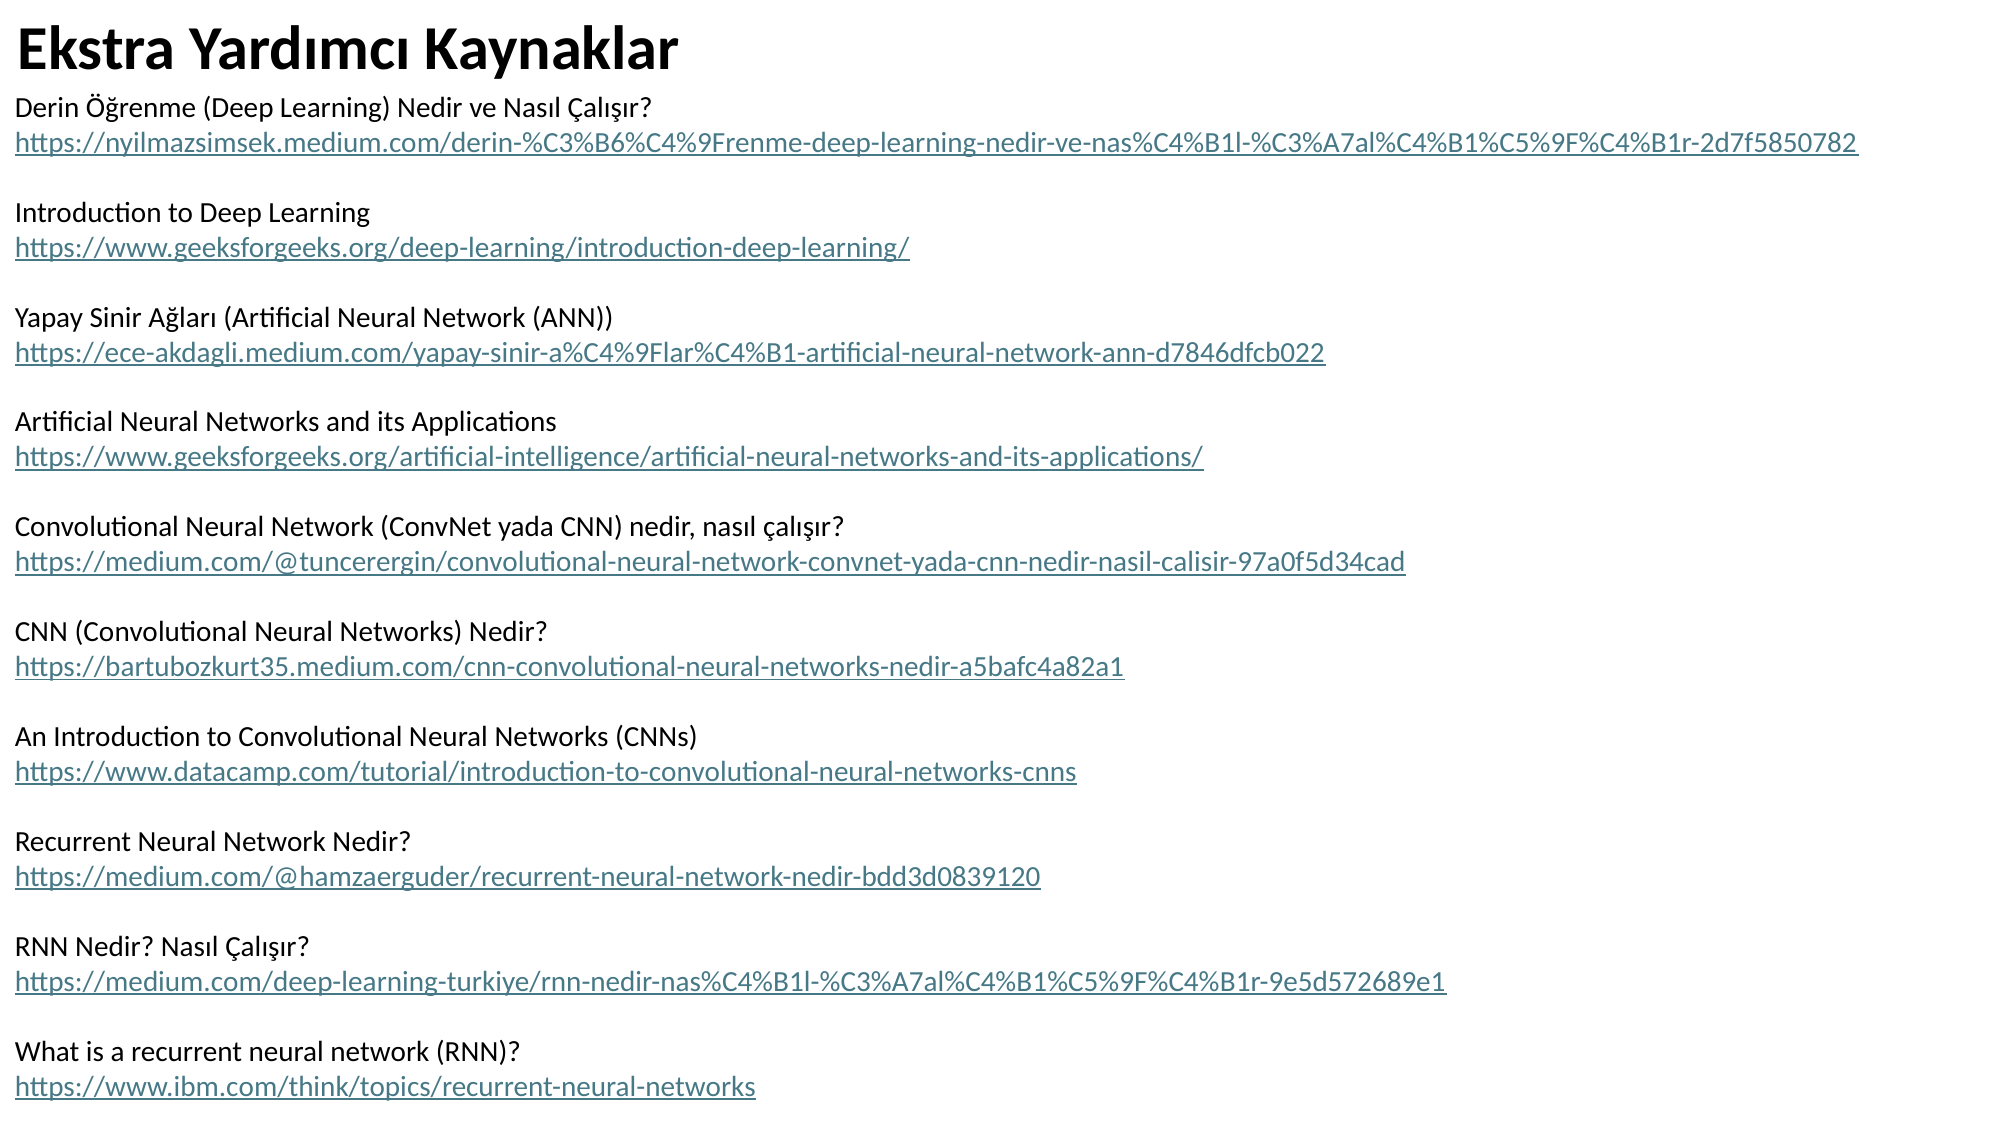

Ekstra Yardımcı Kaynaklar
Derin Öğrenme (Deep Learning) Nedir ve Nasıl Çalışır?
https://nyilmazsimsek.medium.com/derin-%C3%B6%C4%9Frenme-deep-learning-nedir-ve-nas%C4%B1l-%C3%A7al%C4%B1%C5%9F%C4%B1r-2d7f5850782

Introduction to Deep Learning
https://www.geeksforgeeks.org/deep-learning/introduction-deep-learning/

Yapay Sinir Ağları (Artificial Neural Network (ANN))
https://ece-akdagli.medium.com/yapay-sinir-a%C4%9Flar%C4%B1-artificial-neural-network-ann-d7846dfcb022

Artificial Neural Networks and its Applications
https://www.geeksforgeeks.org/artificial-intelligence/artificial-neural-networks-and-its-applications/

Convolutional Neural Network (ConvNet yada CNN) nedir, nasıl çalışır?
https://medium.com/@tuncerergin/convolutional-neural-network-convnet-yada-cnn-nedir-nasil-calisir-97a0f5d34cad

CNN (Convolutional Neural Networks) Nedir?
https://bartubozkurt35.medium.com/cnn-convolutional-neural-networks-nedir-a5bafc4a82a1

An Introduction to Convolutional Neural Networks (CNNs)
https://www.datacamp.com/tutorial/introduction-to-convolutional-neural-networks-cnns

Recurrent Neural Network Nedir?
https://medium.com/@hamzaerguder/recurrent-neural-network-nedir-bdd3d0839120

RNN Nedir? Nasıl Çalışır?
https://medium.com/deep-learning-turkiye/rnn-nedir-nas%C4%B1l-%C3%A7al%C4%B1%C5%9F%C4%B1r-9e5d572689e1

What is a recurrent neural network (RNN)?
https://www.ibm.com/think/topics/recurrent-neural-networks